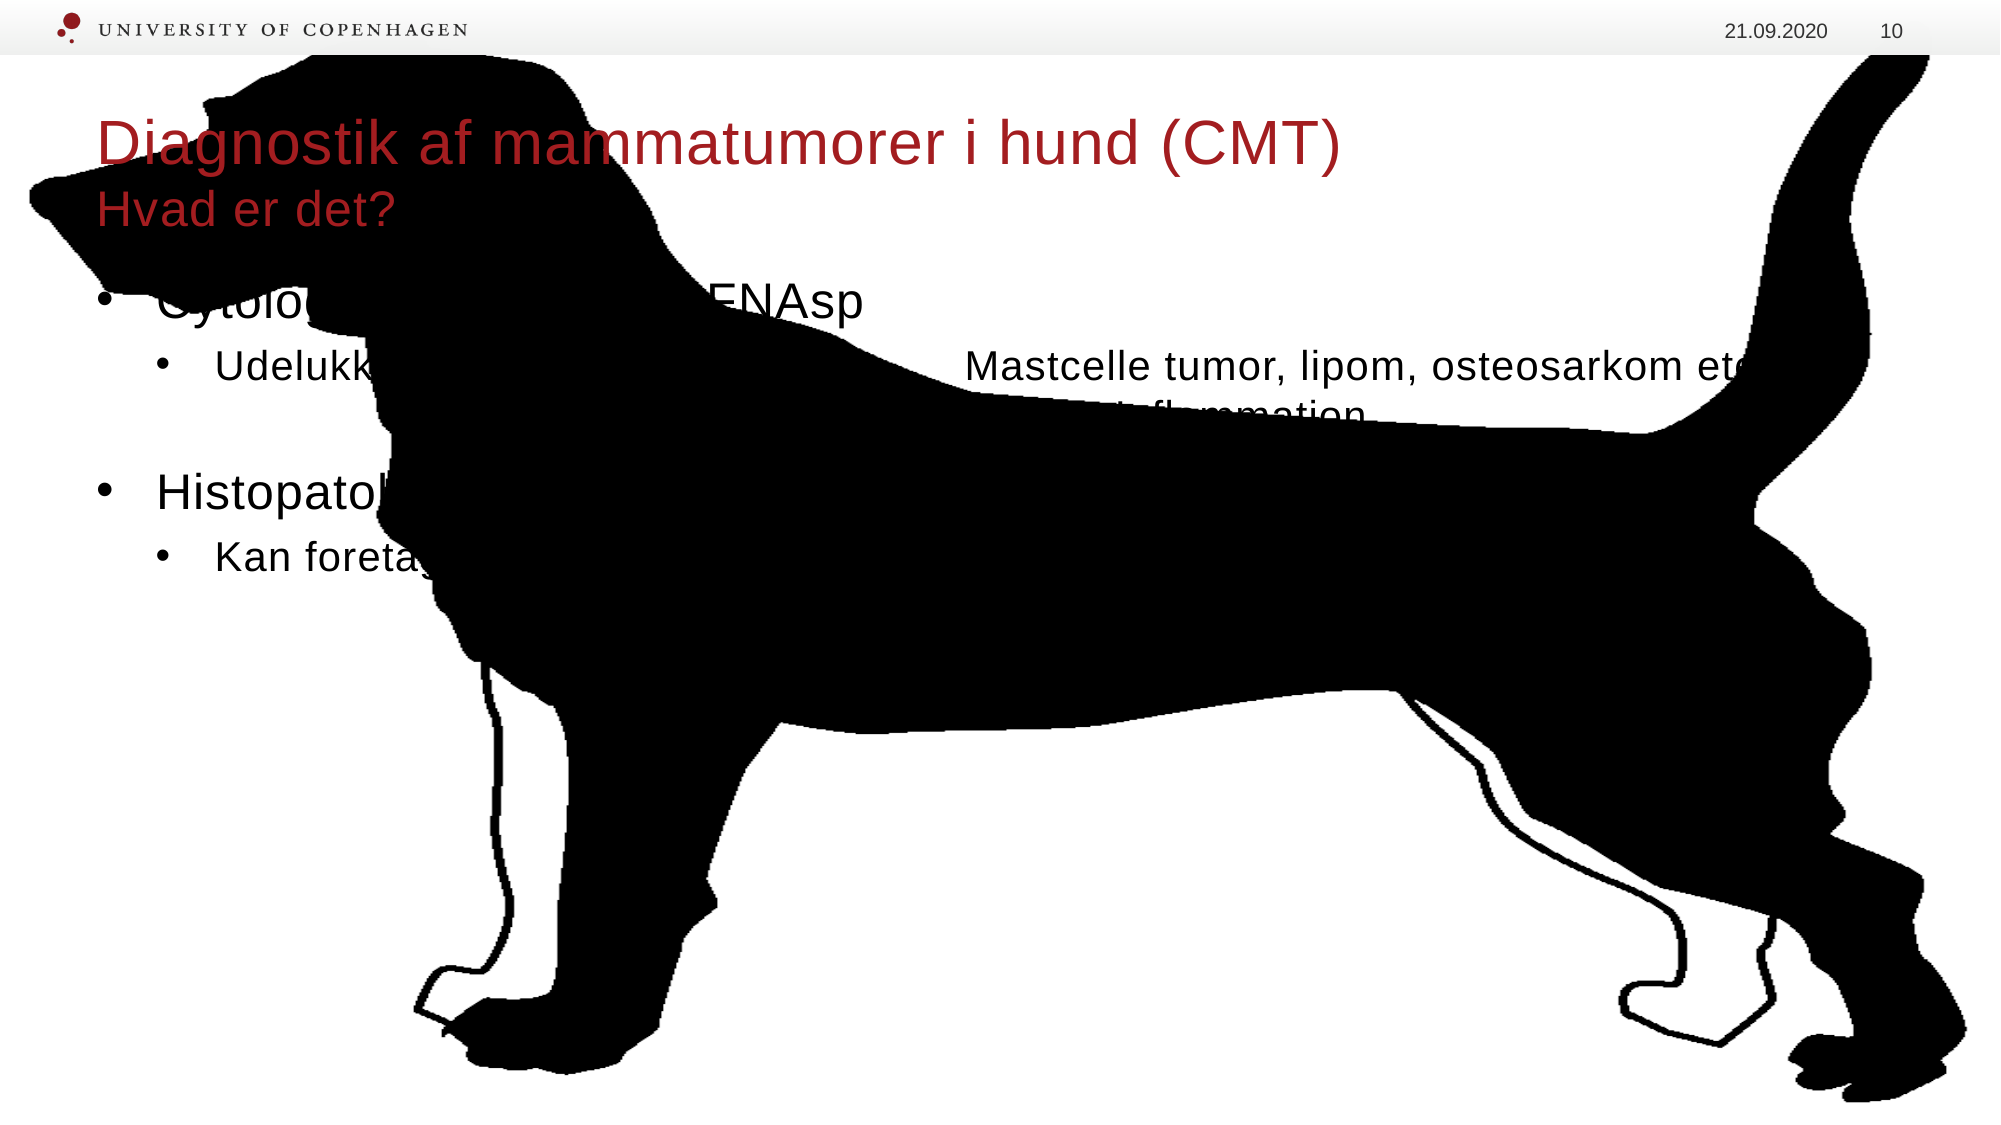

21.09.2020
10
# Diagnostik af mammatumorer i hund (CMT) Hvad er det?
Cytologisk vurdering af FNAsp
Udelukkelse af ddx:			Mastcelle tumor, lipom, osteosarkom etc
						Inflammation
Histopatologi af biopsi
Kan foretages præ- eller postop